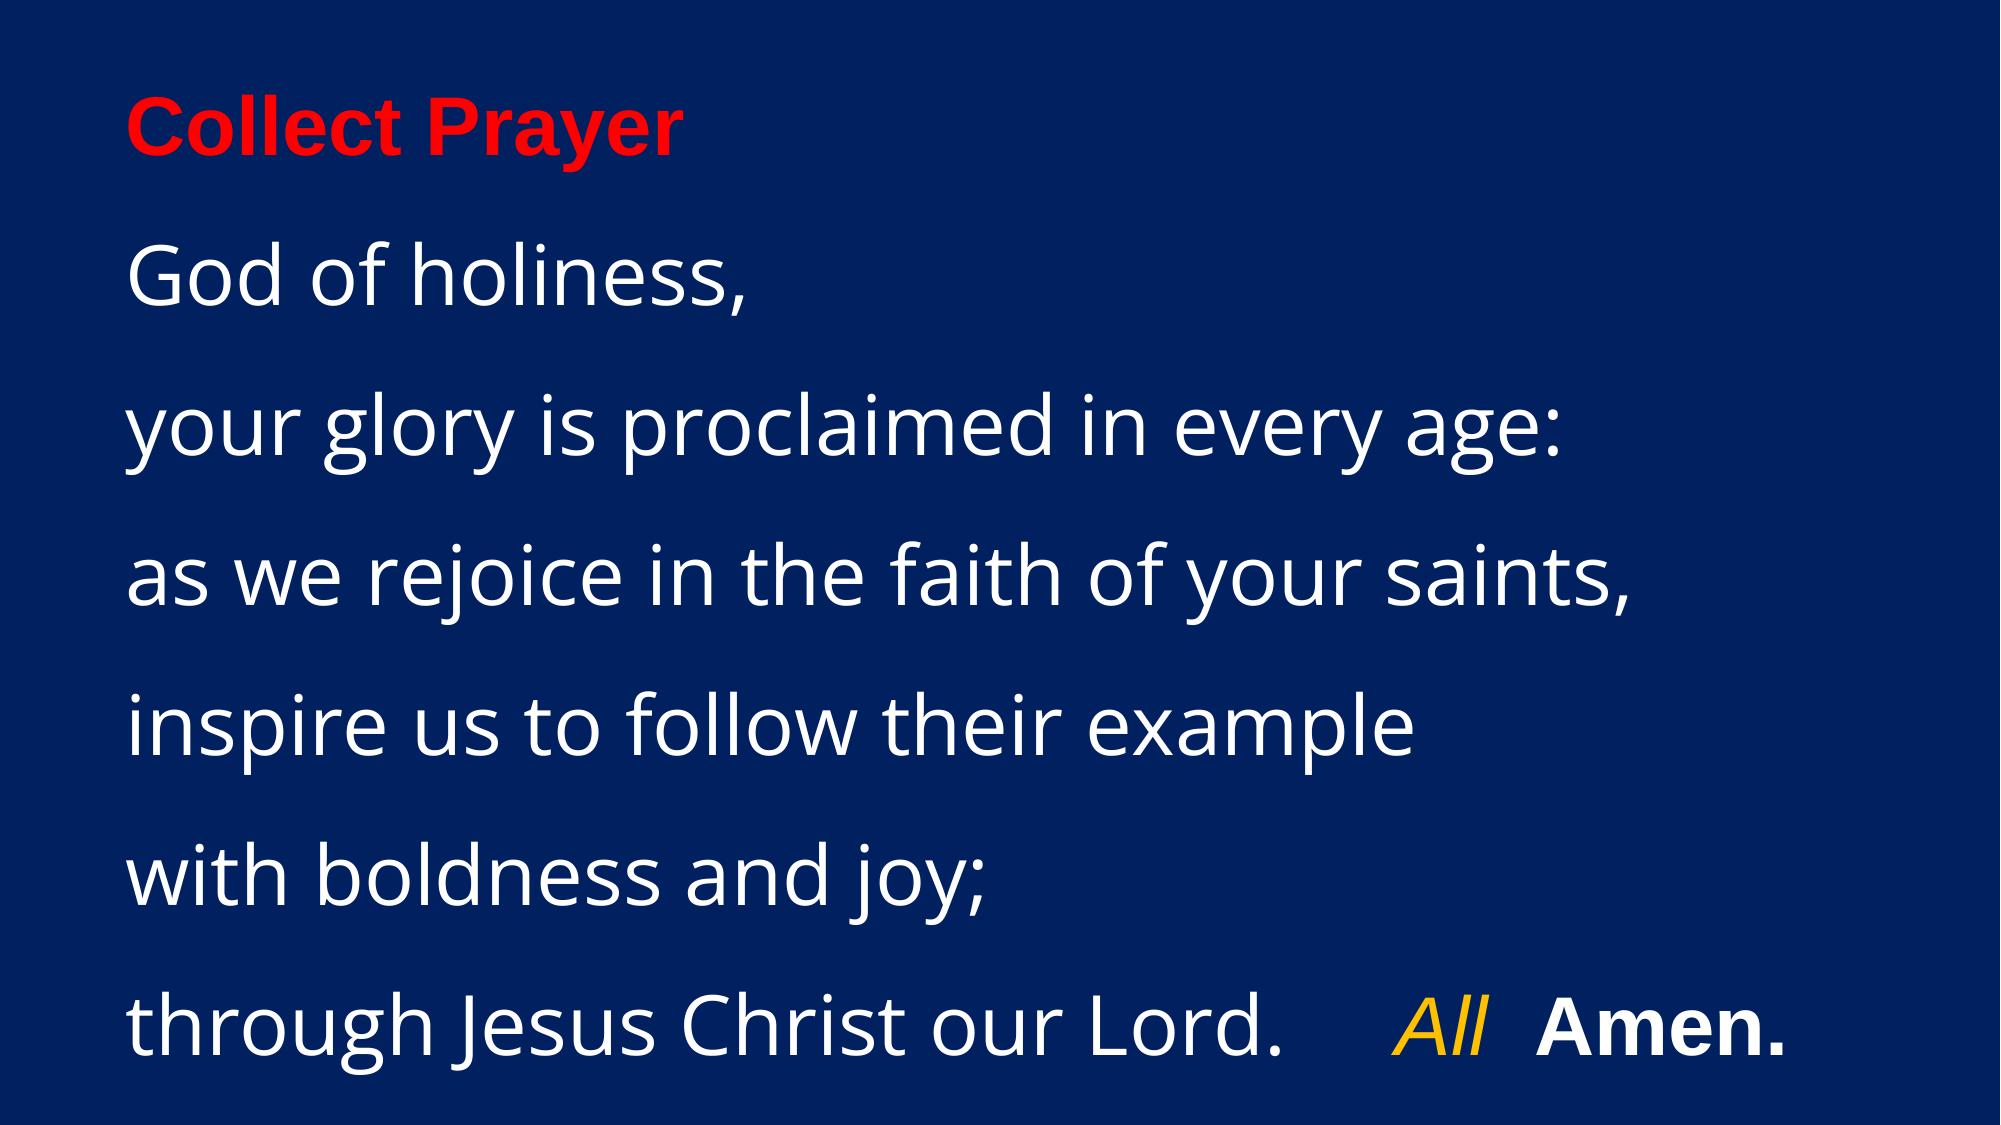

Collect Prayer
God of holiness,
your glory is proclaimed in every age:
as we rejoice in the faith of your saints,
inspire us to follow their example
with boldness and joy;
through Jesus Christ our Lord.     All  Amen.